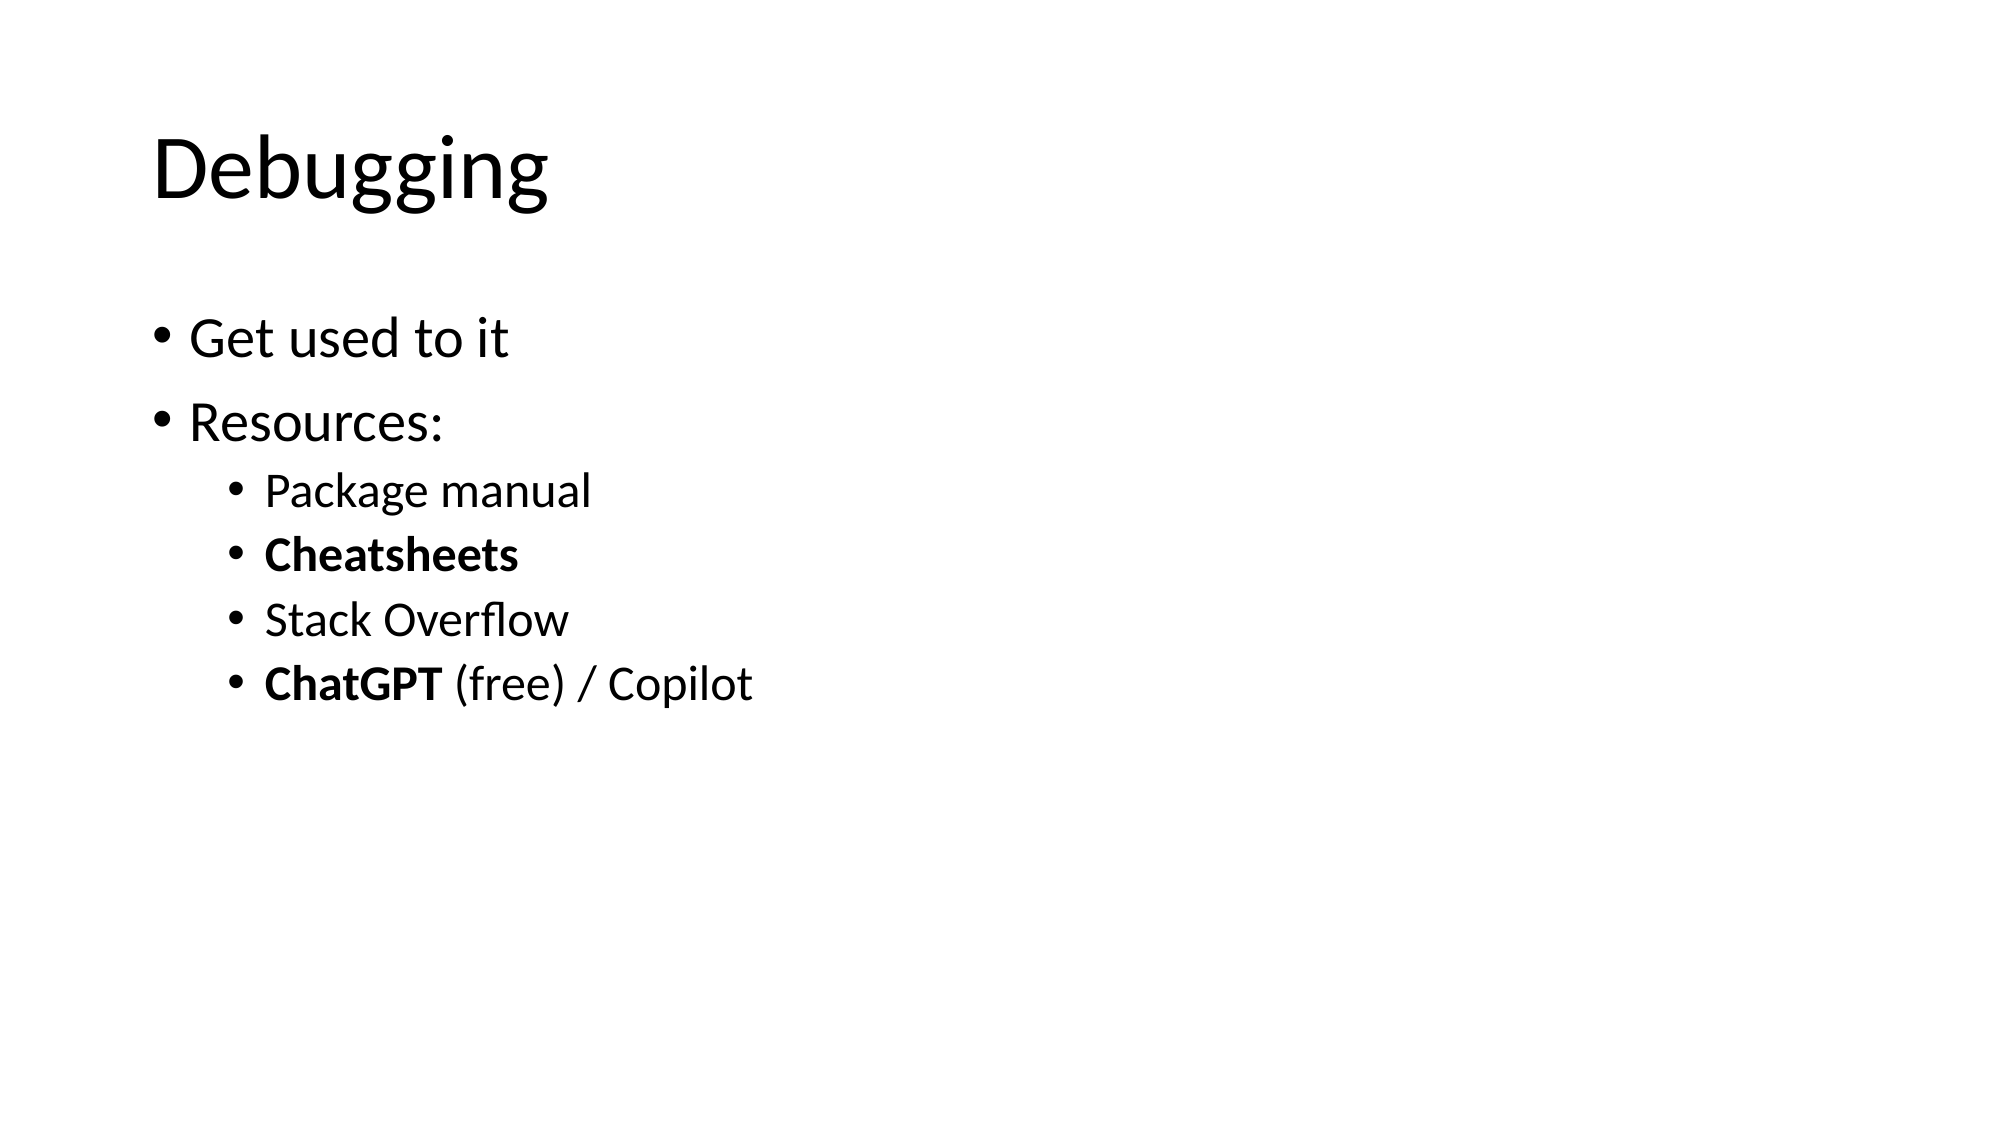

# Debugging
Get used to it
Resources:
Package manual
Cheatsheets
Stack Overflow
ChatGPT (free) / Copilot